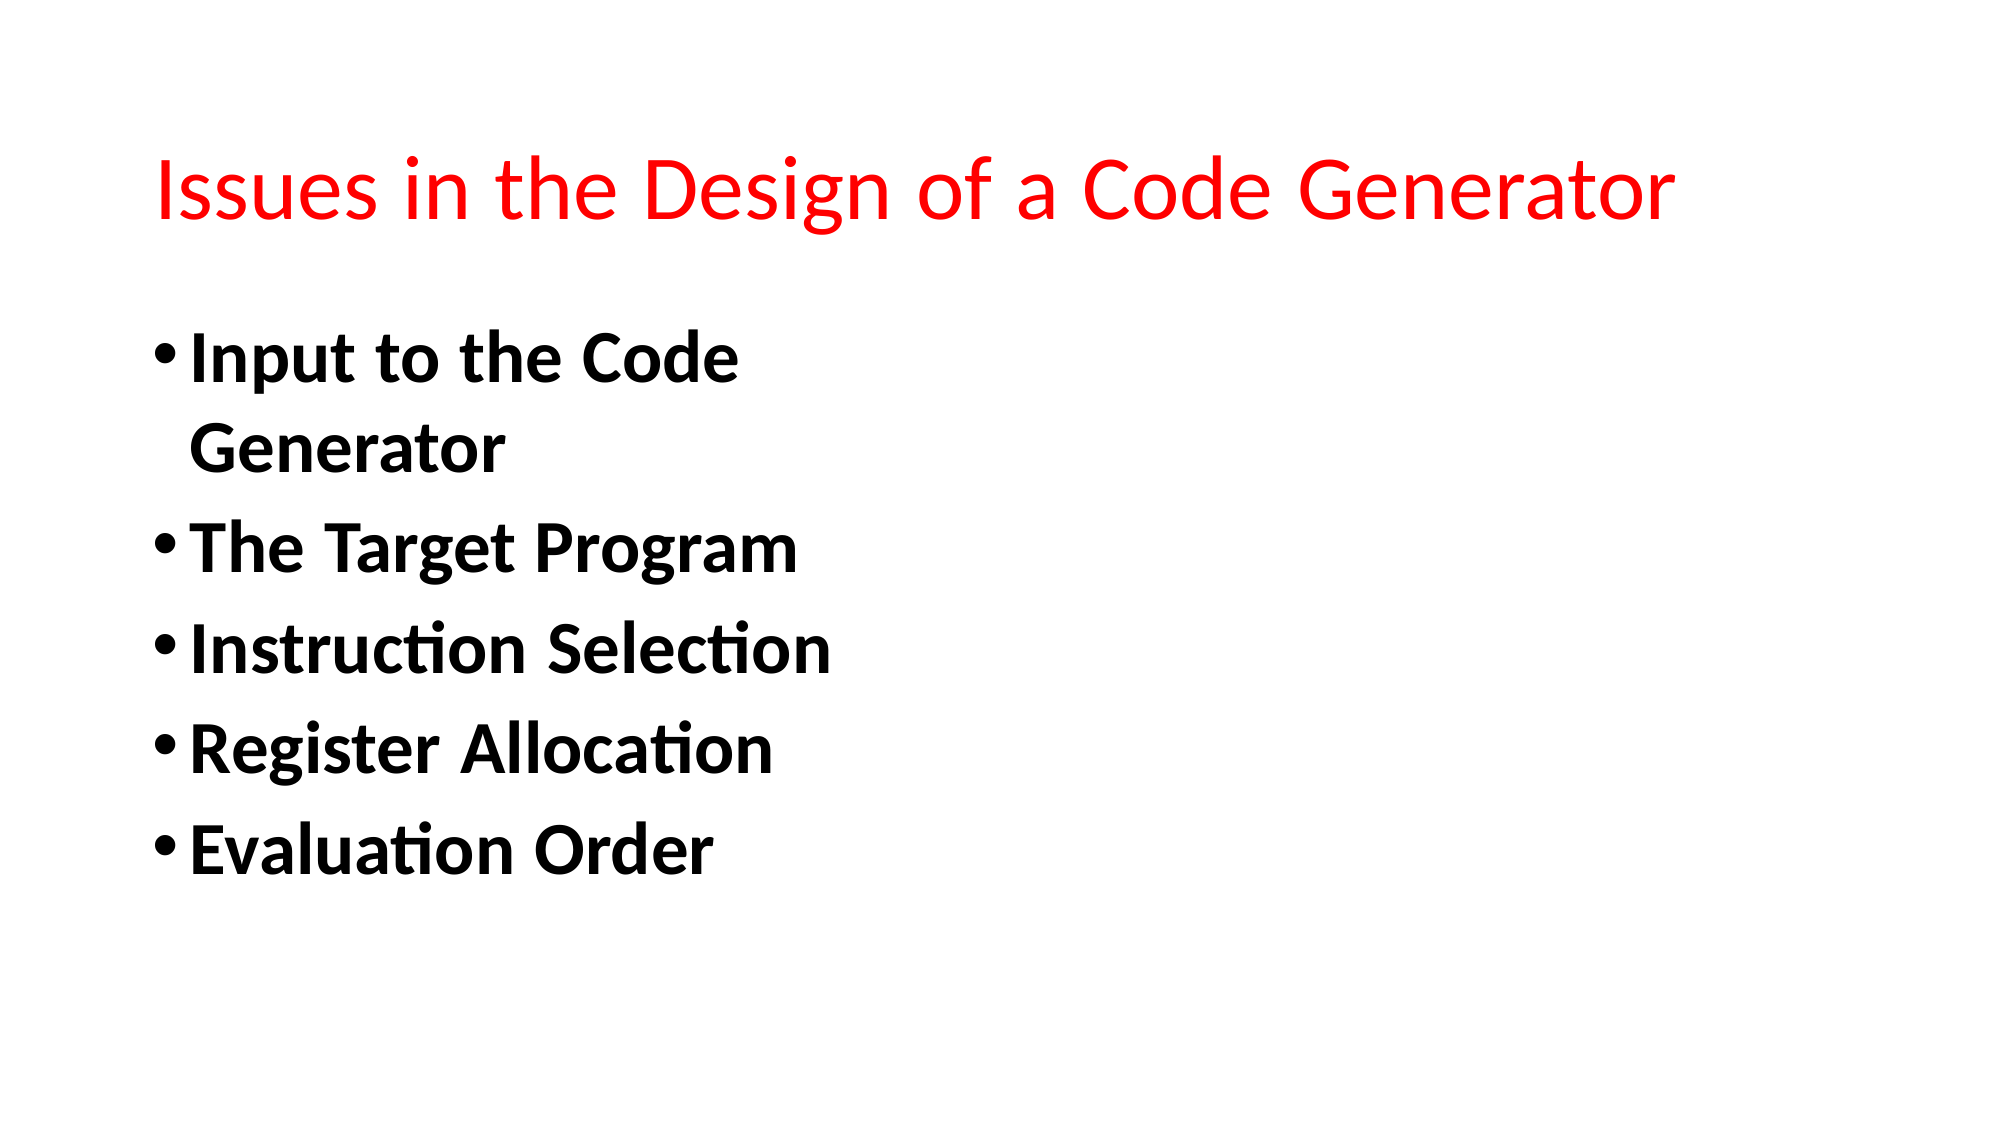

# Issues in the Design of a Code Generator
Input to the Code Generator
The Target Program
Instruction Selection
Register Allocation
Evaluation Order